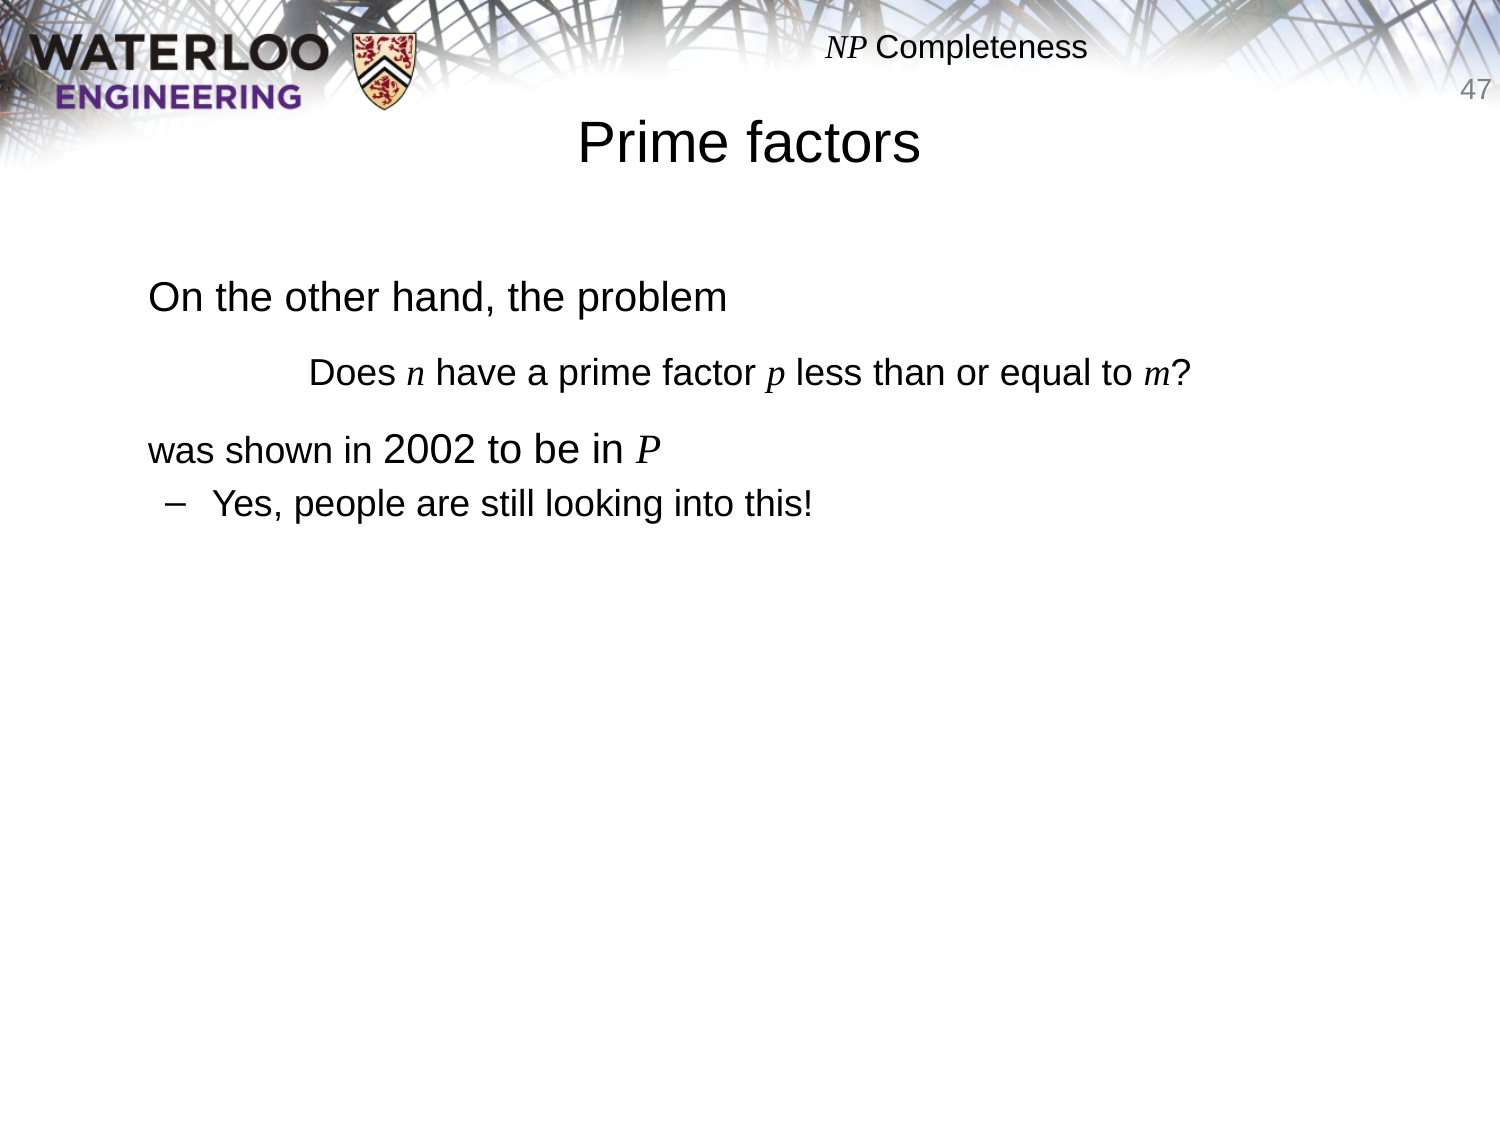

# Prime factors
	On the other hand, the problem

Does n have a prime factor p less than or equal to m?

	was shown in 2002 to be in P
Yes, people are still looking into this!